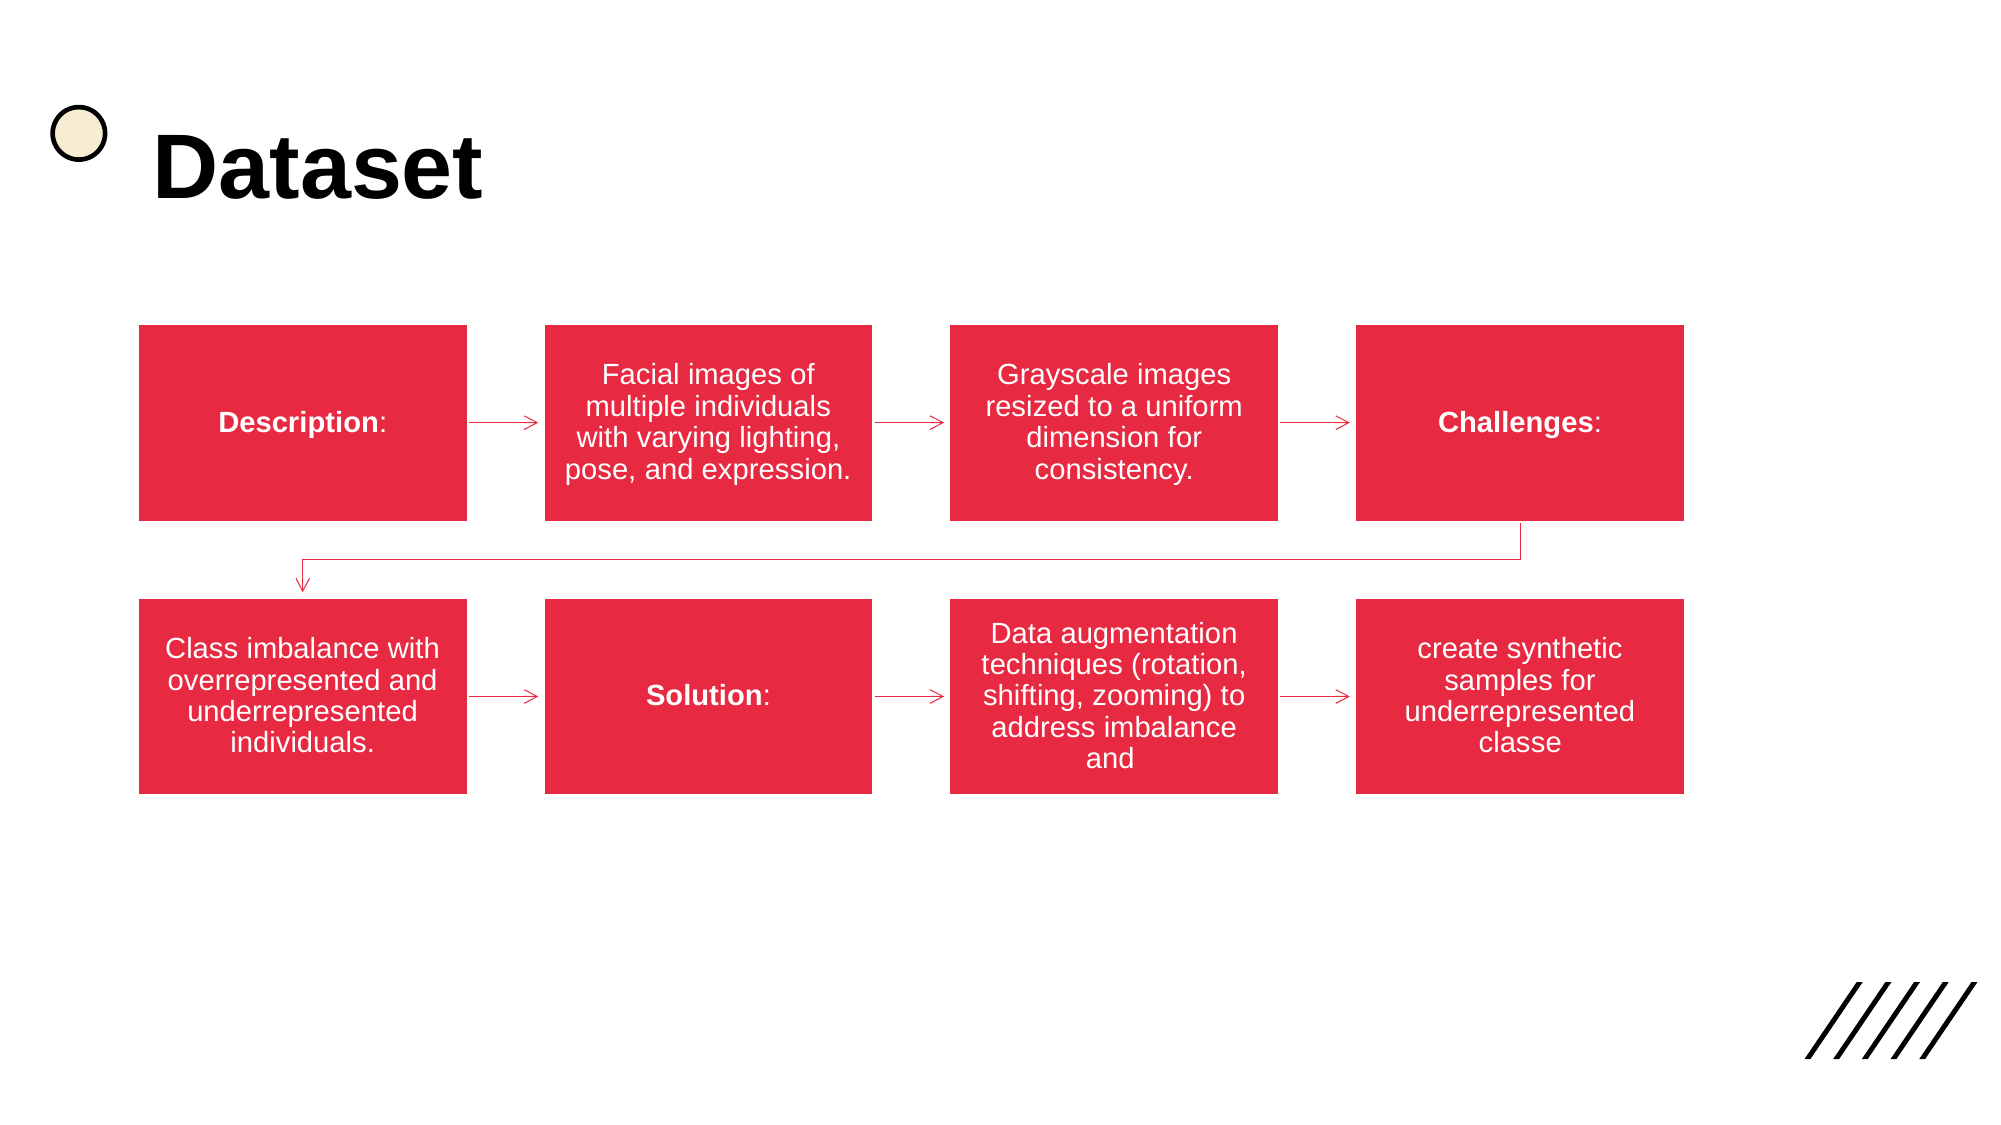

# Dataset

Description:

Facial images of multiple individuals with varying lighting, pose, and expression.

Grayscale images resized to a uniform dimension for consistency.

Challenges:

Class imbalance with overrepresented and underrepresented individuals.

Solution:

Data augmentation techniques (rotation, shifting, zooming) to address imbalance and
create synthetic samples for underrepresented classe